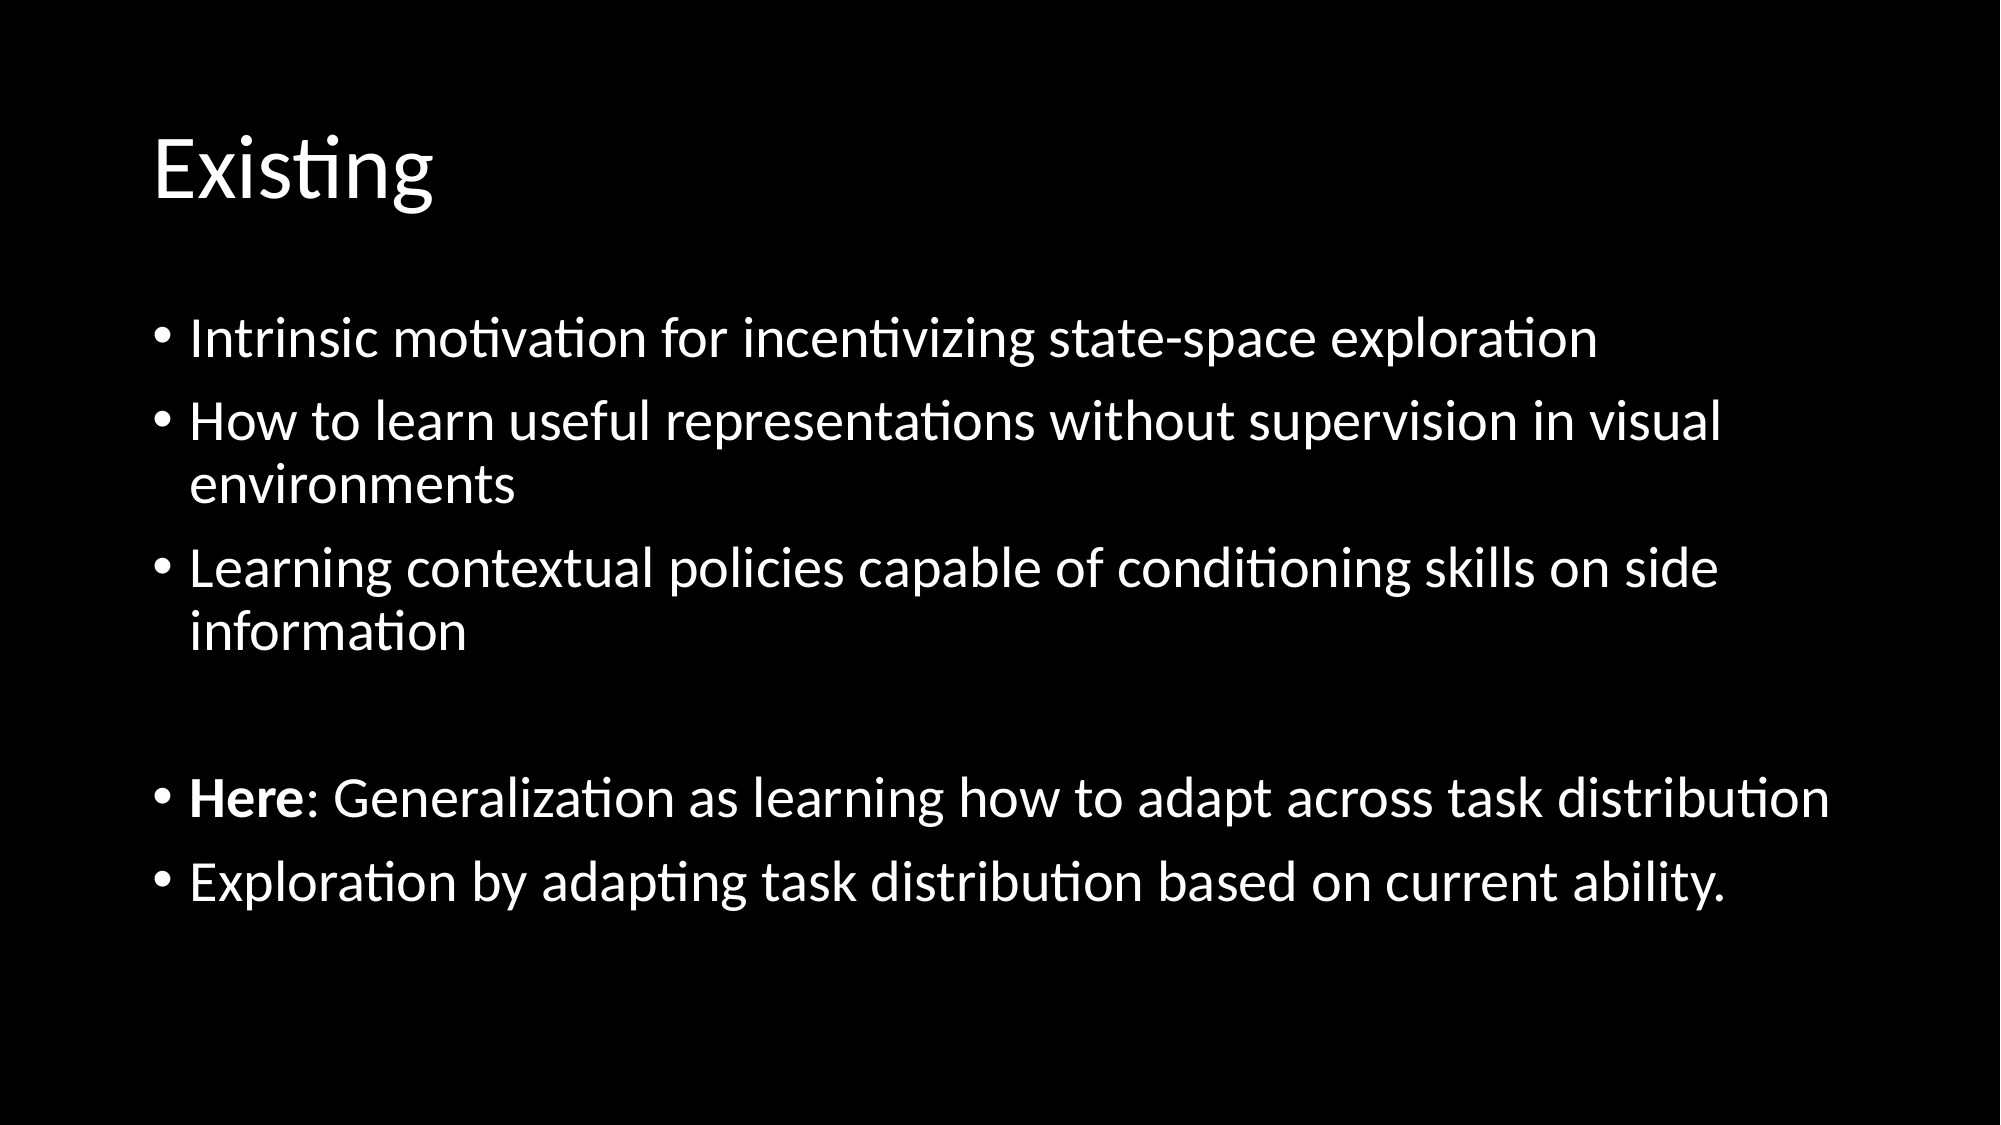

# Existing
Intrinsic motivation for incentivizing state-space exploration
How to learn useful representations without supervision in visual environments
Learning contextual policies capable of conditioning skills on side information

Here: Generalization as learning how to adapt across task distribution
Exploration by adapting task distribution based on current ability.